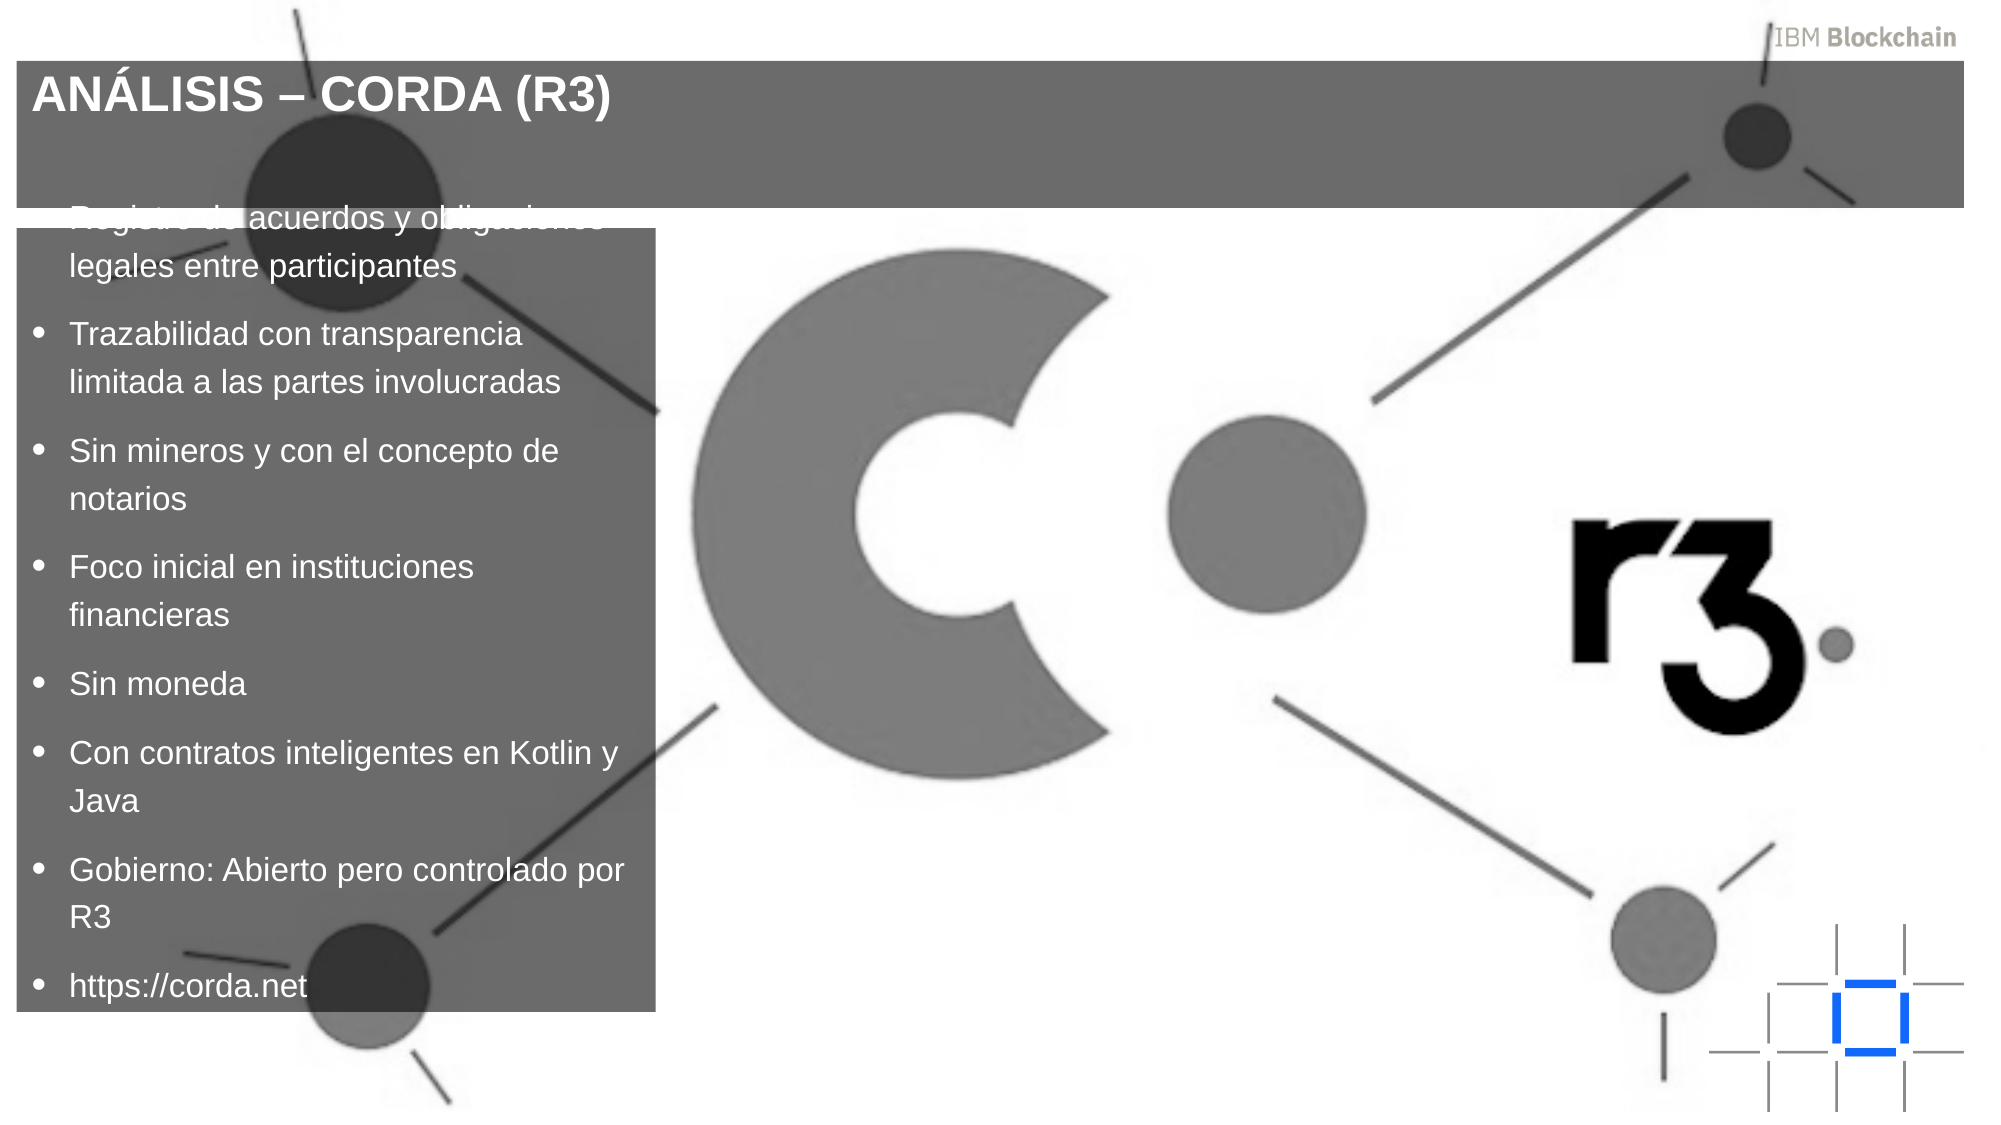

# Análisis – corda (r3)
Registro de acuerdos y obligaciones legales entre participantes
Trazabilidad con transparencia limitada a las partes involucradas
Sin mineros y con el concepto de notarios
Foco inicial en instituciones financieras
Sin moneda
Con contratos inteligentes en Kotlin y Java
Gobierno: Abierto pero controlado por R3
https://corda.net